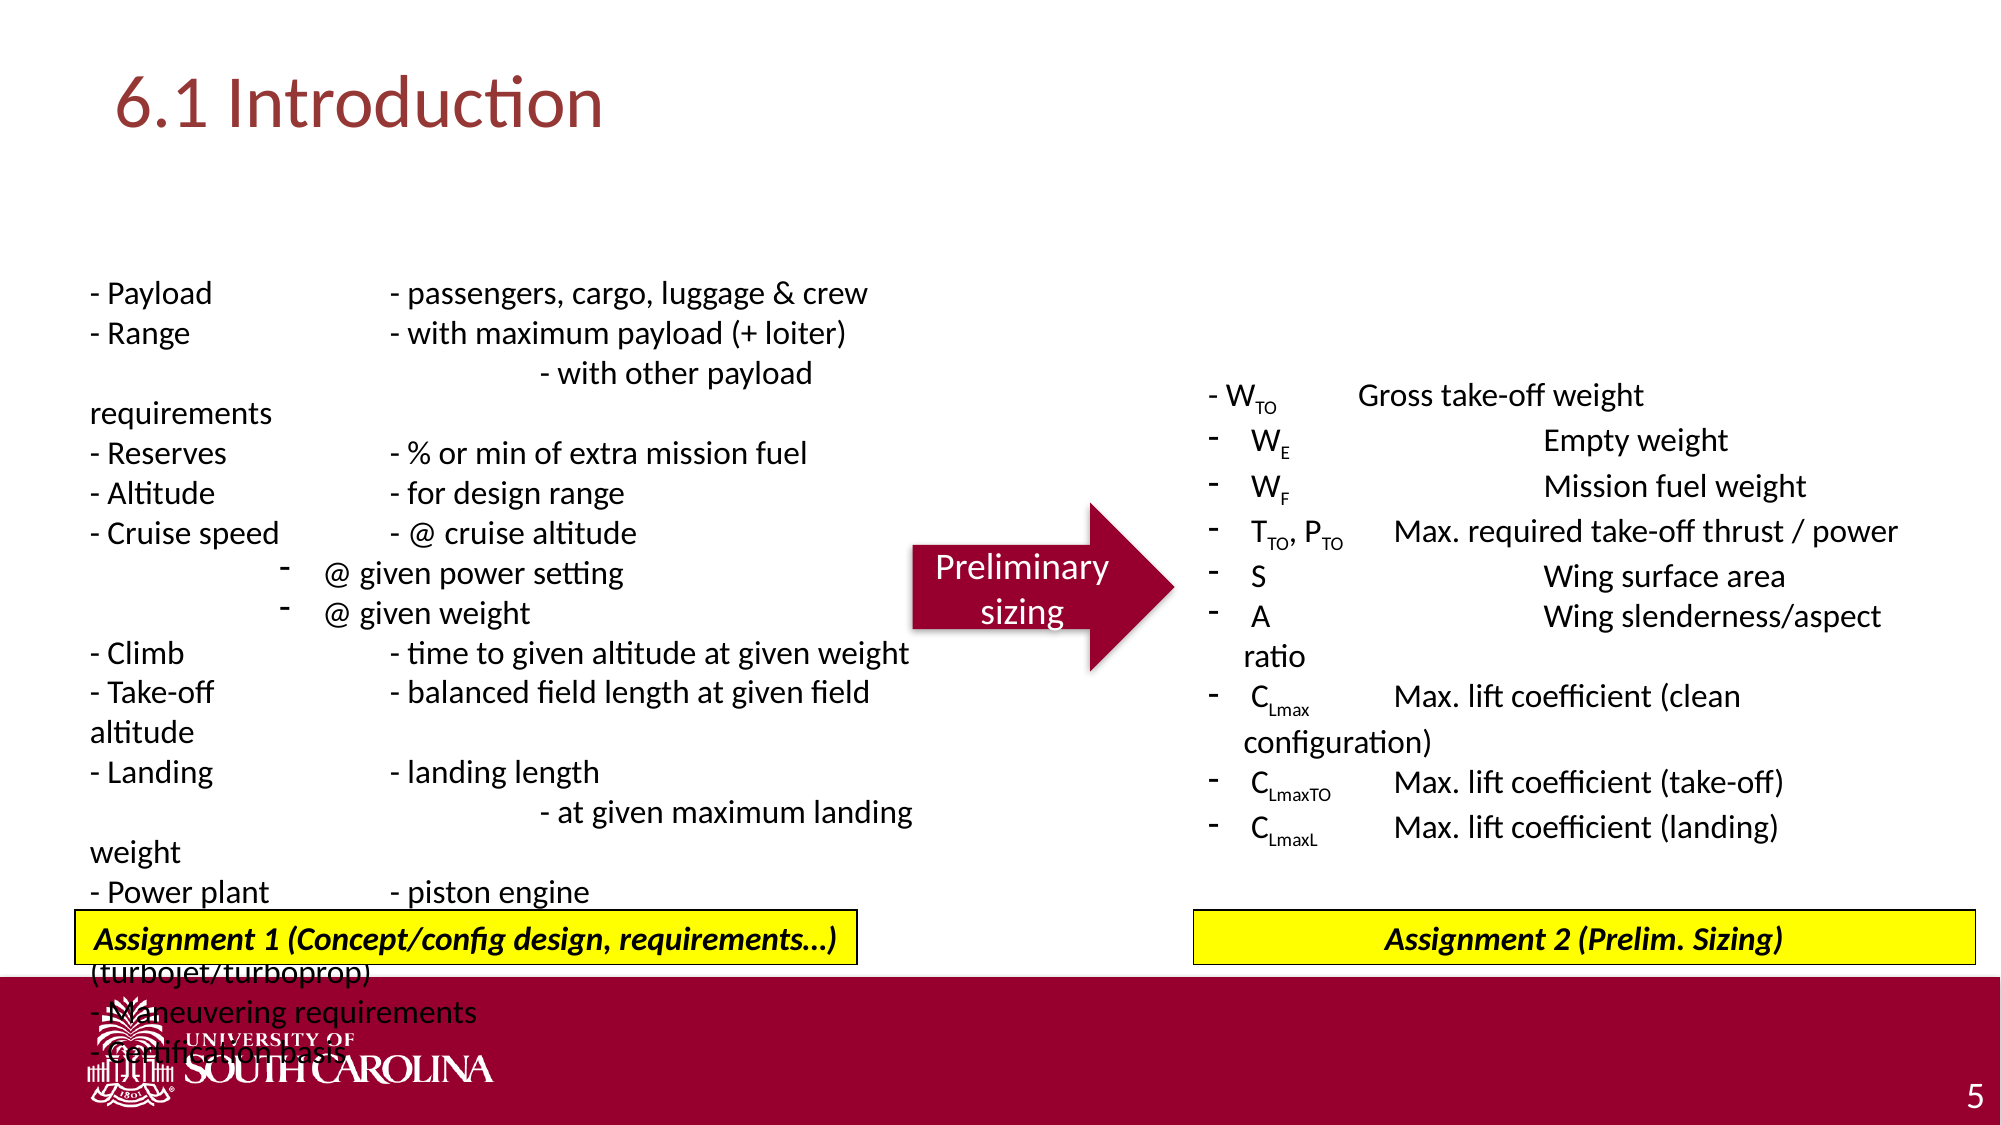

# 6.1 Introduction
- Payload		- passengers, cargo, luggage & crew
- Range		- with maximum payload (+ loiter)
			- with other payload requirements
- Reserves		- % or min of extra mission fuel
- Altitude		- for design range
- Cruise speed	- @ cruise altitude
 @ given power setting
 @ given weight
- Climb		- time to given altitude at given weight
- Take-off		- balanced field length at given field altitude
- Landing		- landing length
			- at given maximum landing weight
- Power plant	- piston engine
			- jet engine (turbojet/turboprop)
- Maneuvering requirements
- Certification basis
- WTO 	Gross take-off weight
 WE 		Empty weight
 WF 		Mission fuel weight
 TTO, PTO 	Max. required take-off thrust / power
 S		Wing surface area
 A		Wing slenderness/aspect ratio
 CLmax	Max. lift coefficient (clean configuration)
 CLmaxTO	Max. lift coefficient (take-off)
 CLmaxL	Max. lift coefficient (landing)
Preliminary sizing
Assignment 1 (Concept/config design, requirements…)
Assignment 2 (Prelim. Sizing)